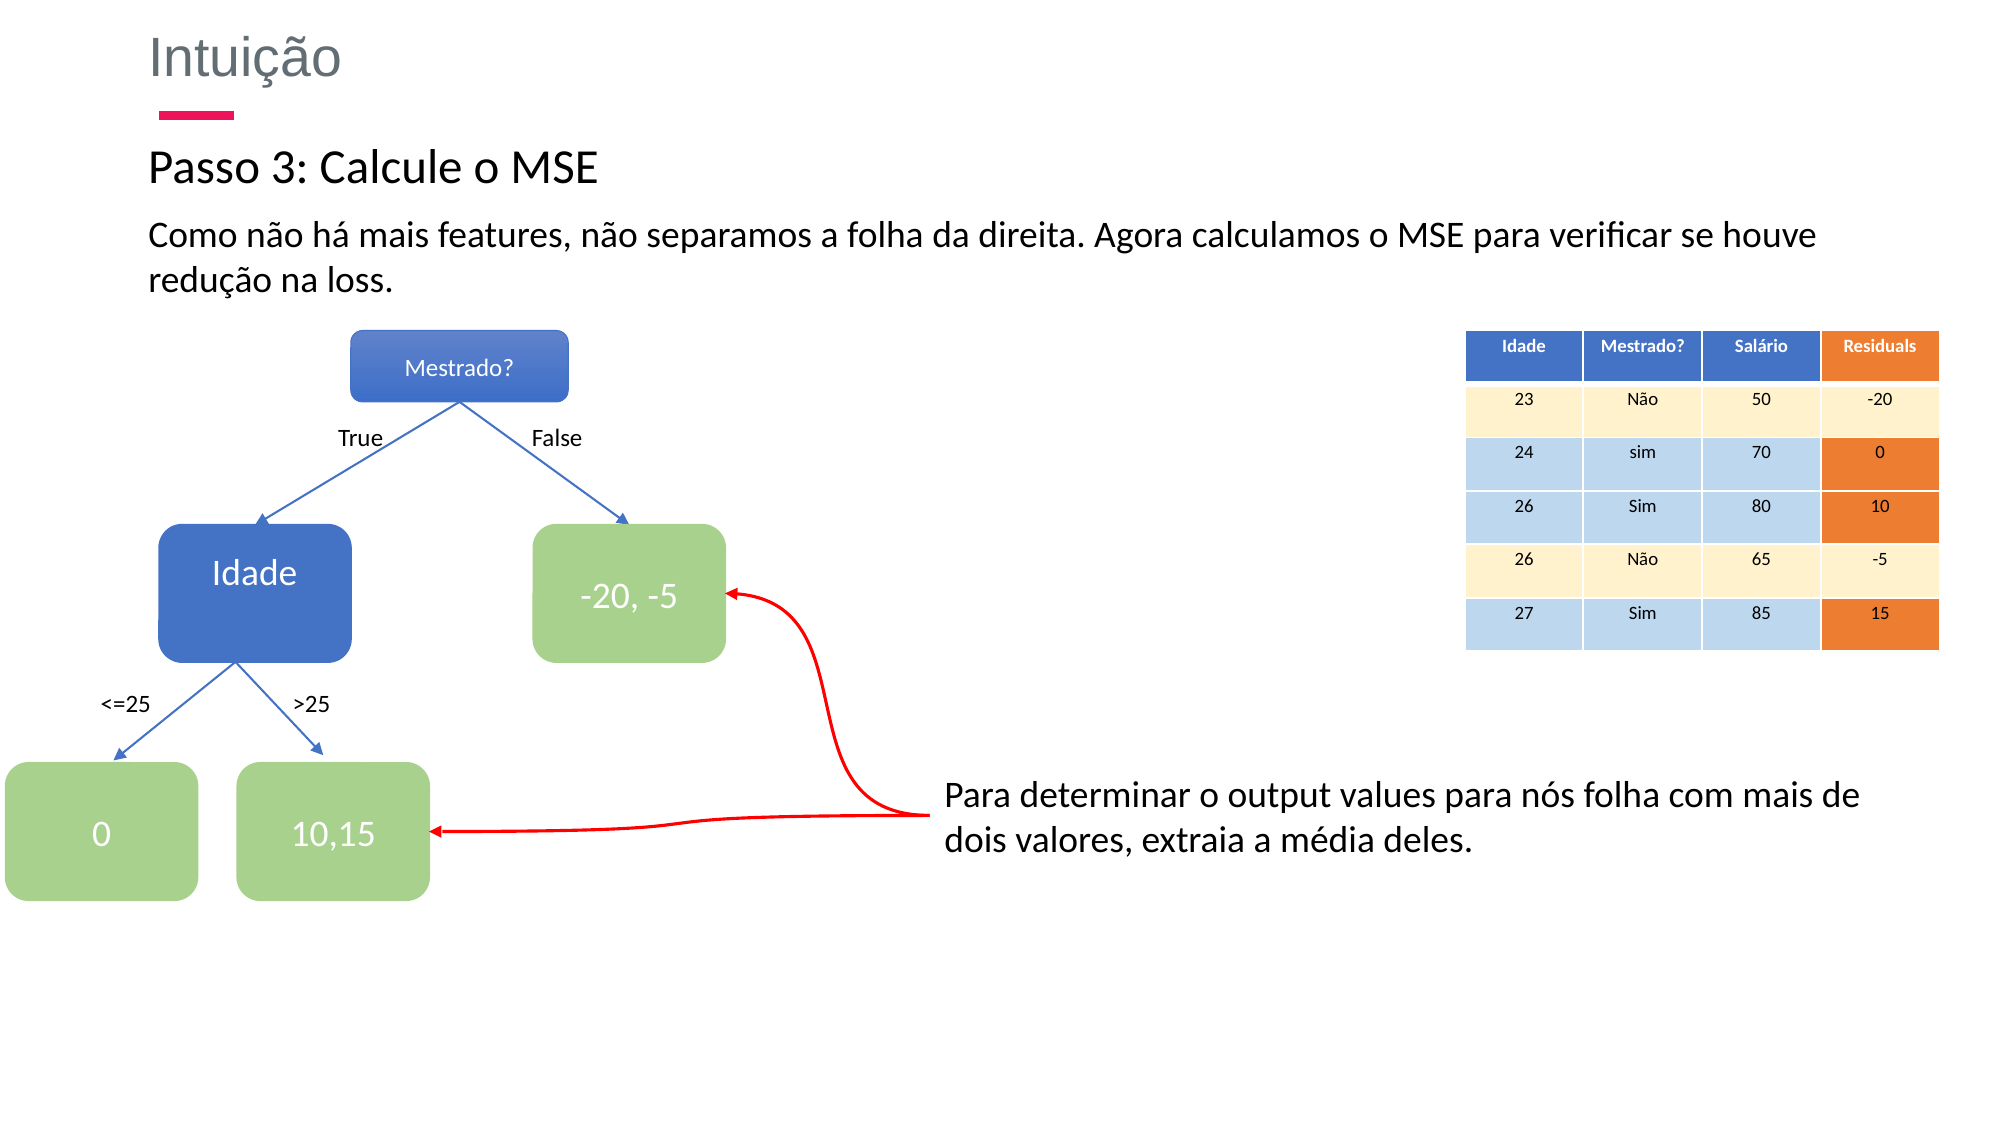

Intuição
Passo 3: Calcule o MSE
Como não há mais features, não separamos a folha da direita. Agora calculamos o MSE para verificar se houve redução na loss.
Mestrado?
| Idade | Mestrado? | Salário | Residuals |
| --- | --- | --- | --- |
| 23 | Não | 50 | -20 |
| 24 | sim | 70 | 0 |
| 26 | Sim | 80 | 10 |
| 26 | Não | 65 | -5 |
| 27 | Sim | 85 | 15 |
True
False
-20, -5
 Idade, 15
34
125
>25
<=25
10,15
Para determinar o output values para nós folha com mais de dois valores, extraia a média deles.
0